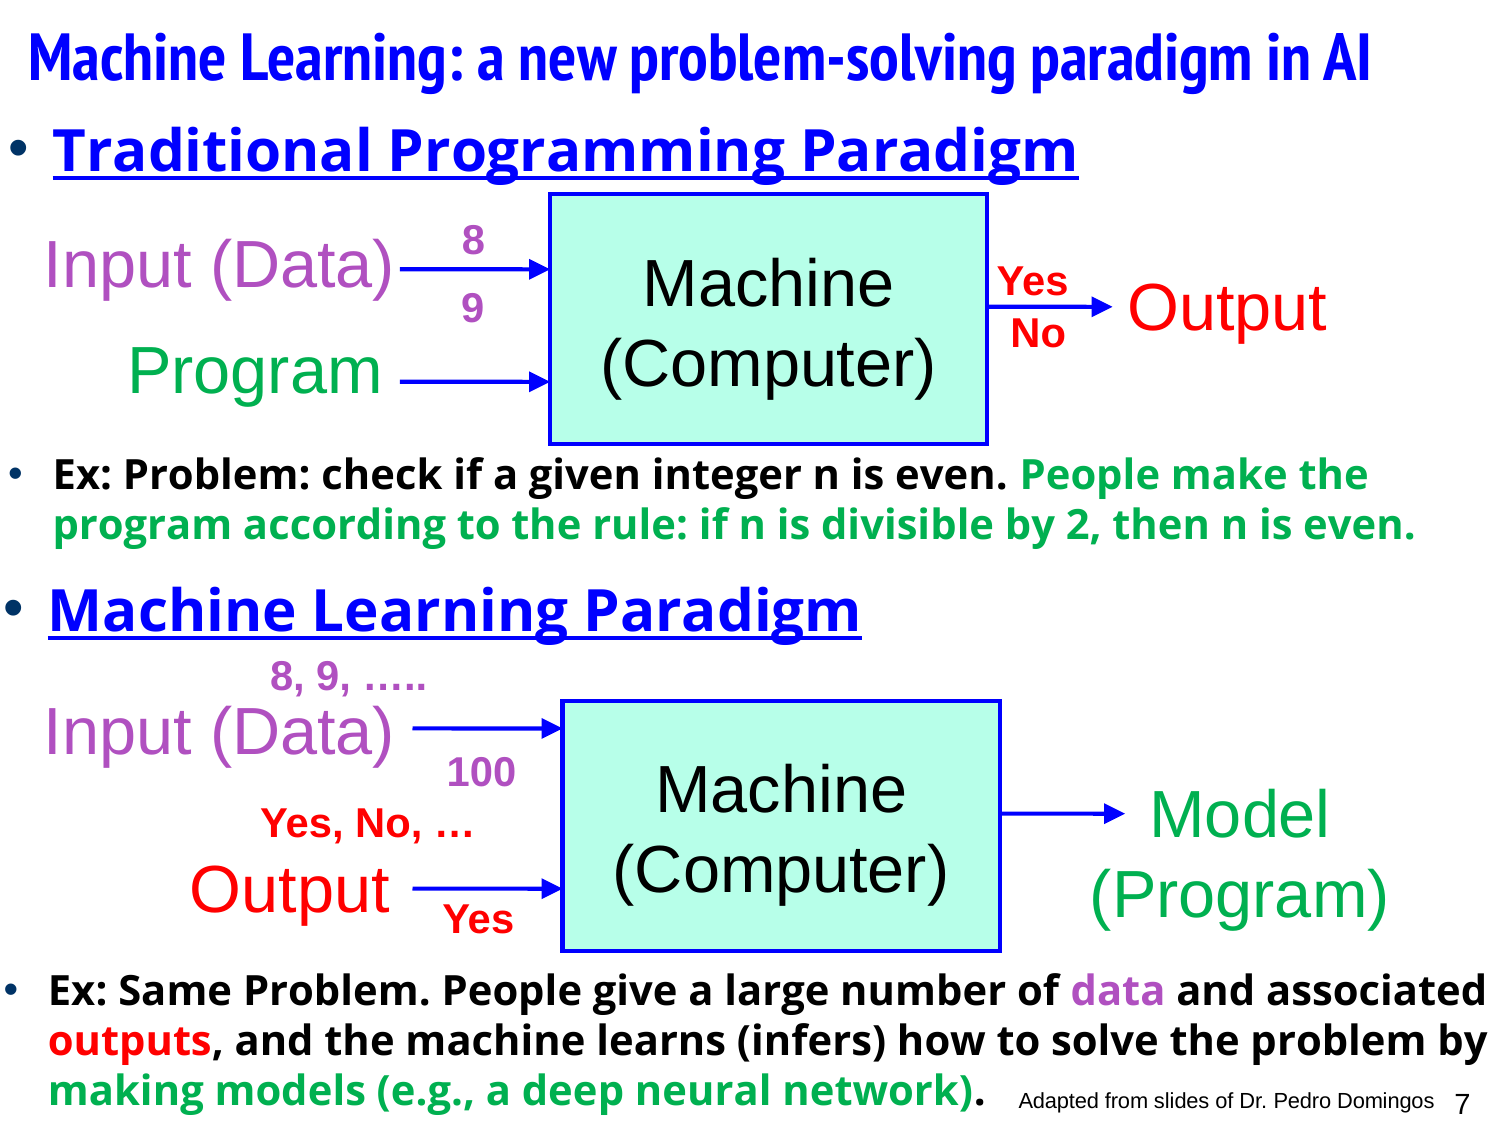

# Machine Learning: a new problem-solving paradigm in AI
Traditional Programming Paradigm

Ex: Problem: check if a given integer n is even. People make the program according to the rule: if n is divisible by 2, then n is even.
Machine
(Computer)
8
Input (Data)
Yes
Output

9
No

Program

Machine Learning Paradigm

Ex: Same Problem. People give a large number of data and associated outputs, and the machine learns (infers) how to solve the problem by making models (e.g., a deep neural network).
8, 9, …..
Input (Data)
Machine
(Computer)

100
Model
(Program)
Yes, No, …

Output
Yes

7
Adapted from slides of Dr. Pedro Domingos